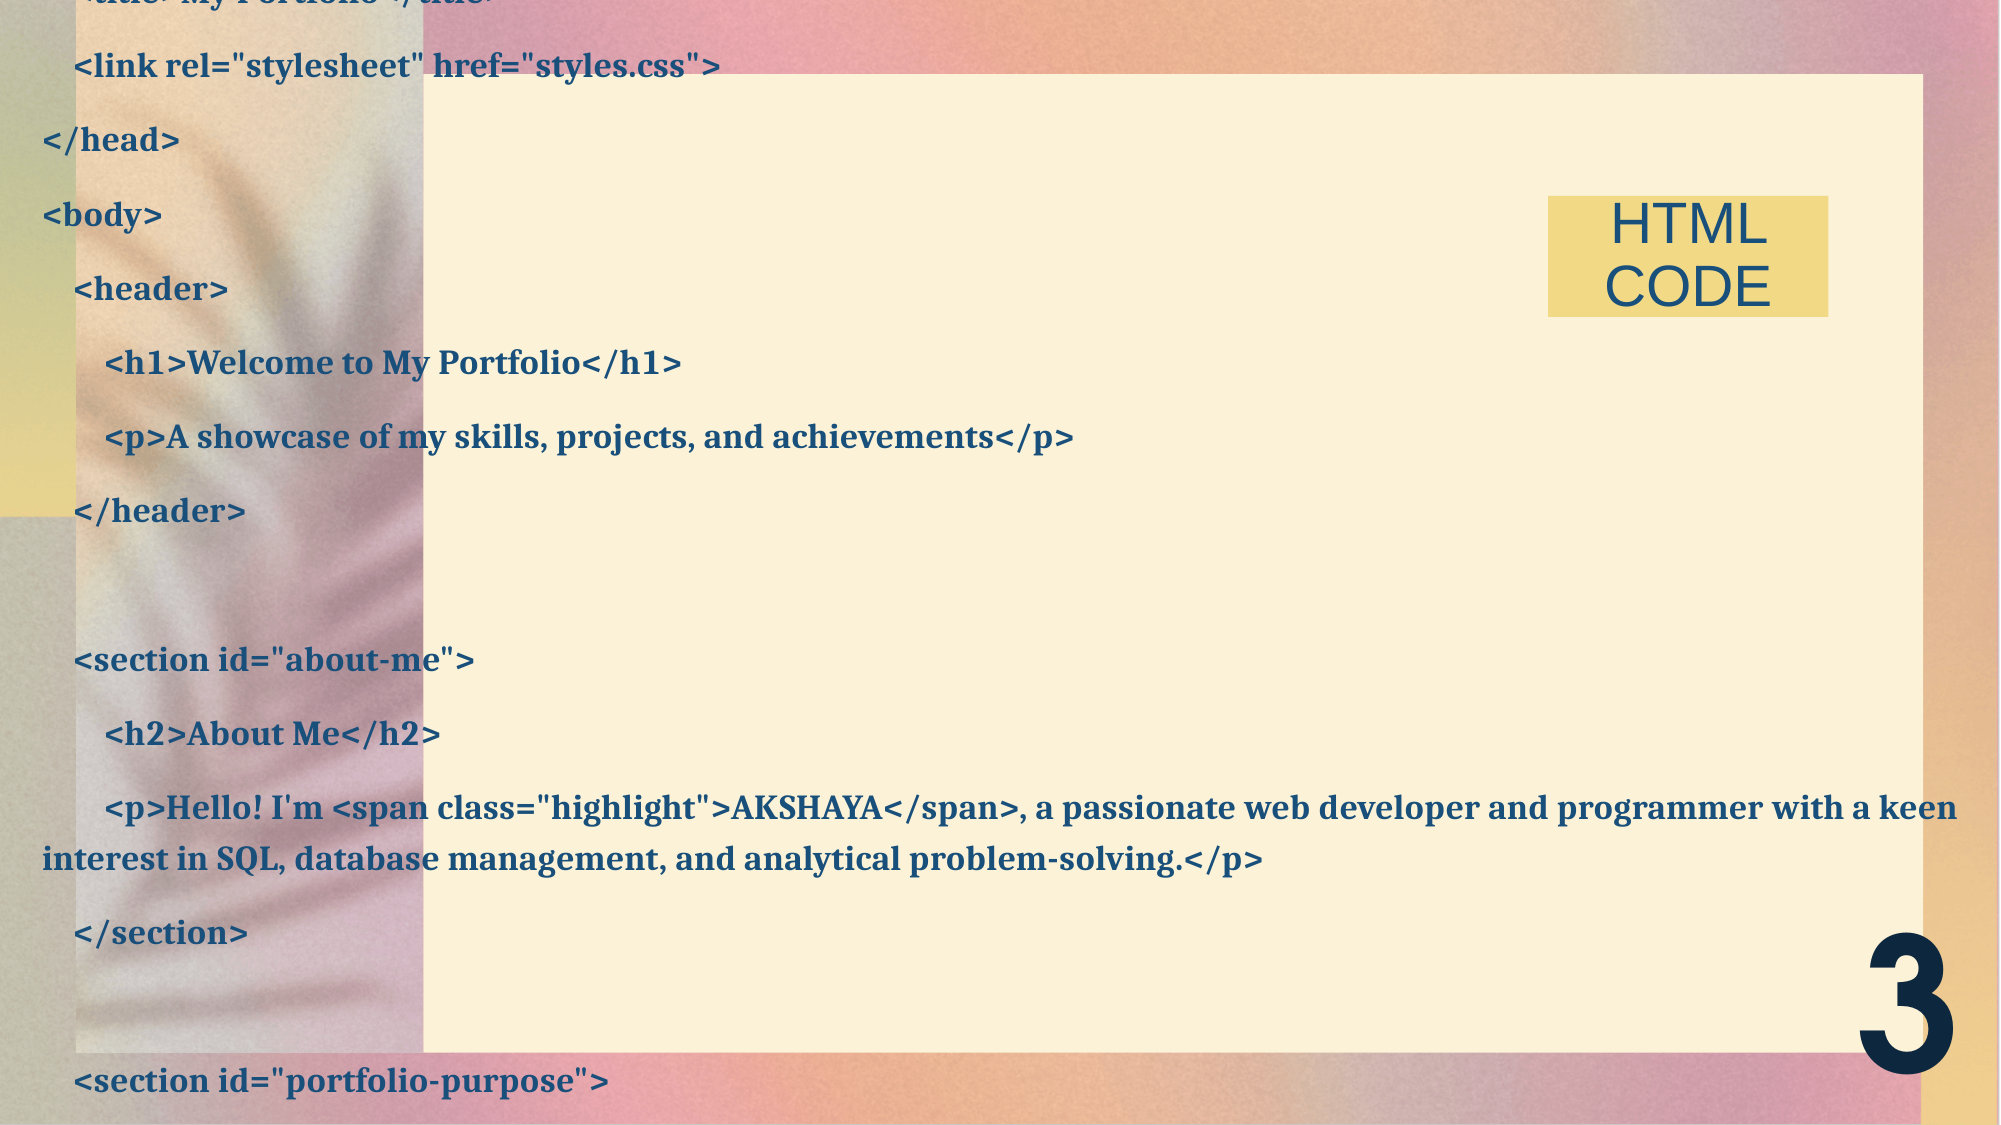

<html>
<html lang="en">
<head>
    <meta charset="UTF-8">
    <meta name="viewport" content="width=device-width, initial-scale=1.0">
    <title>My Portfolio</title>
    <link rel="stylesheet" href="styles.css">
</head>
<body>
    <header>
        <h1>Welcome to My Portfolio</h1>
        <p>A showcase of my skills, projects, and achievements</p>
    </header>

    <section id="about-me">
        <h2>About Me</h2>
        <p>Hello! I'm <span class="highlight">AKSHAYA</span>, a passionate web developer and programmer with a keen interest in SQL, database management, and analytical problem-solving.</p>
    </section>

    <section id="portfolio-purpose">
        <h2>Purpose of the Portfolio</h2>
        <p>This portfolio highlights my technical expertise in web development, SQL, PHP, and networking concepts. Through this platform, I aim to demonstrate my skills and connect with opportunities for growth and collaboration.</p>
    </section>
</body>
</html>
# HTML CODE
3